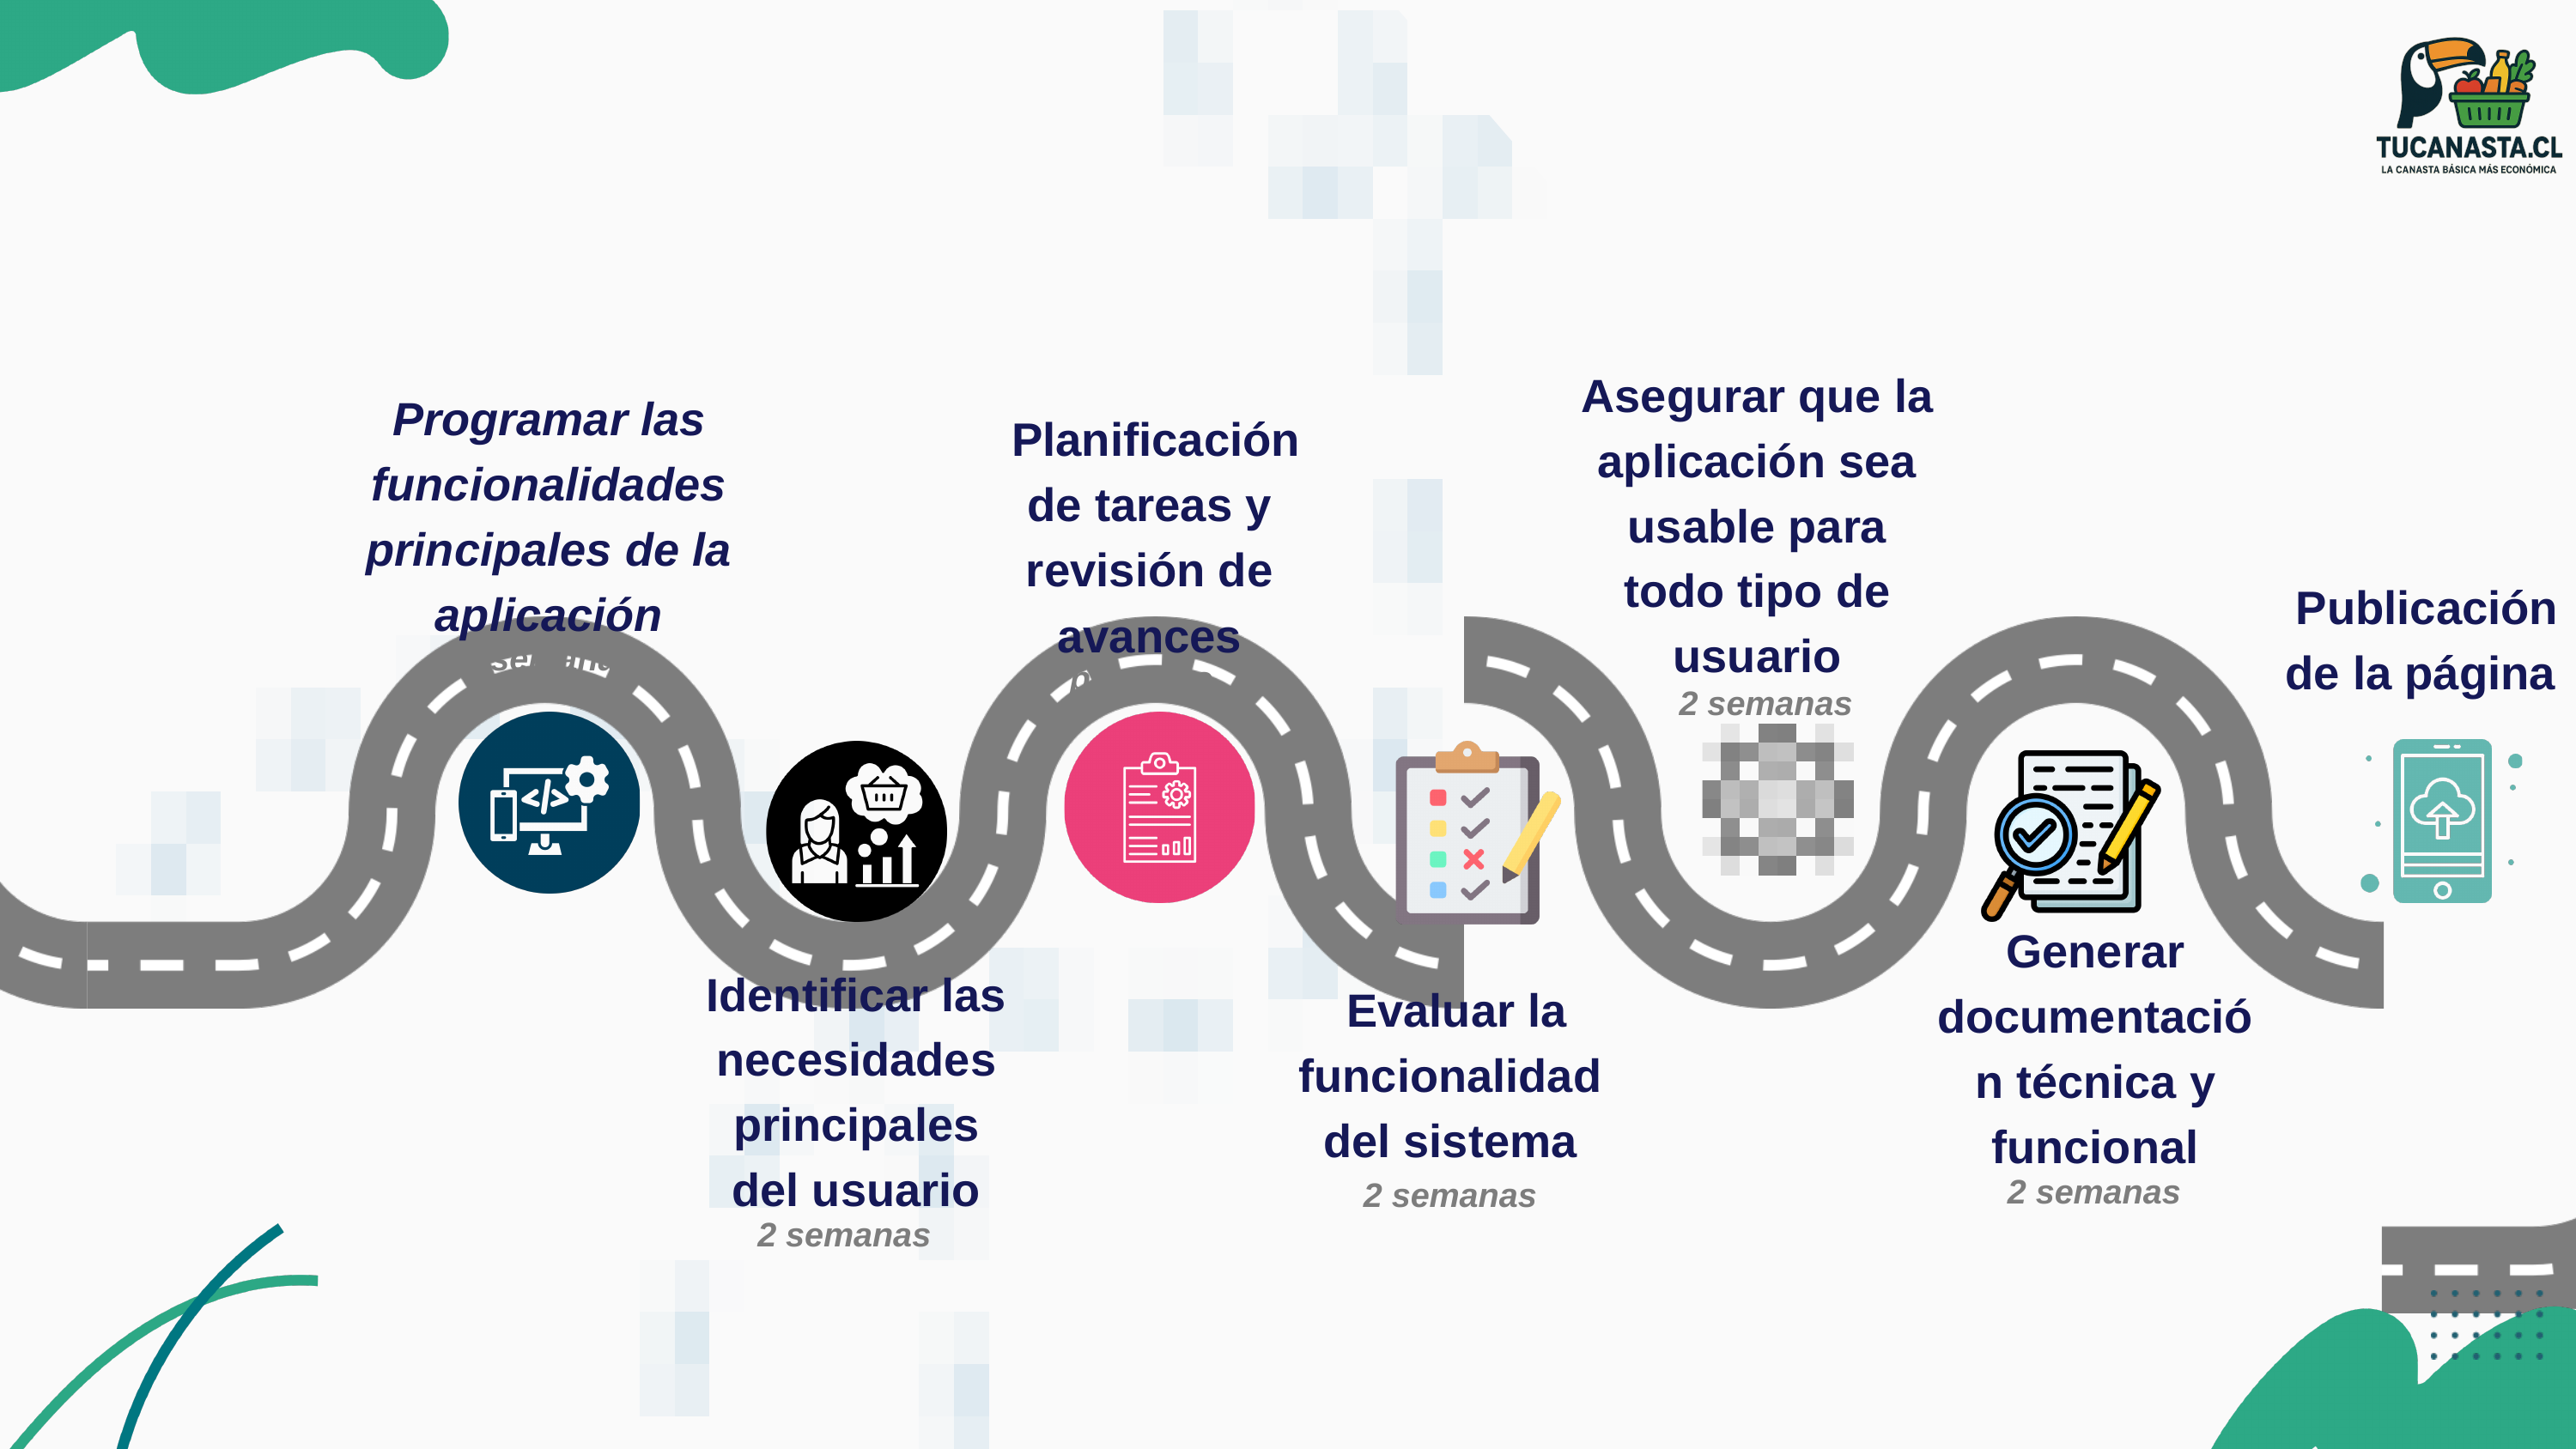

Asegurar que la aplicación sea usable para todo tipo de usuario
Programar las funcionalidades principales de la aplicación
 Planificación de tareas y revisión de avances
 Publicación de la página

6 semanas
proyecto
2 semanas

Generar documentación técnica y funcional
Identificar las necesidades principales del usuario
 Evaluar la funcionalidad del sistema
2 semanas
2 semanas
2 semanas